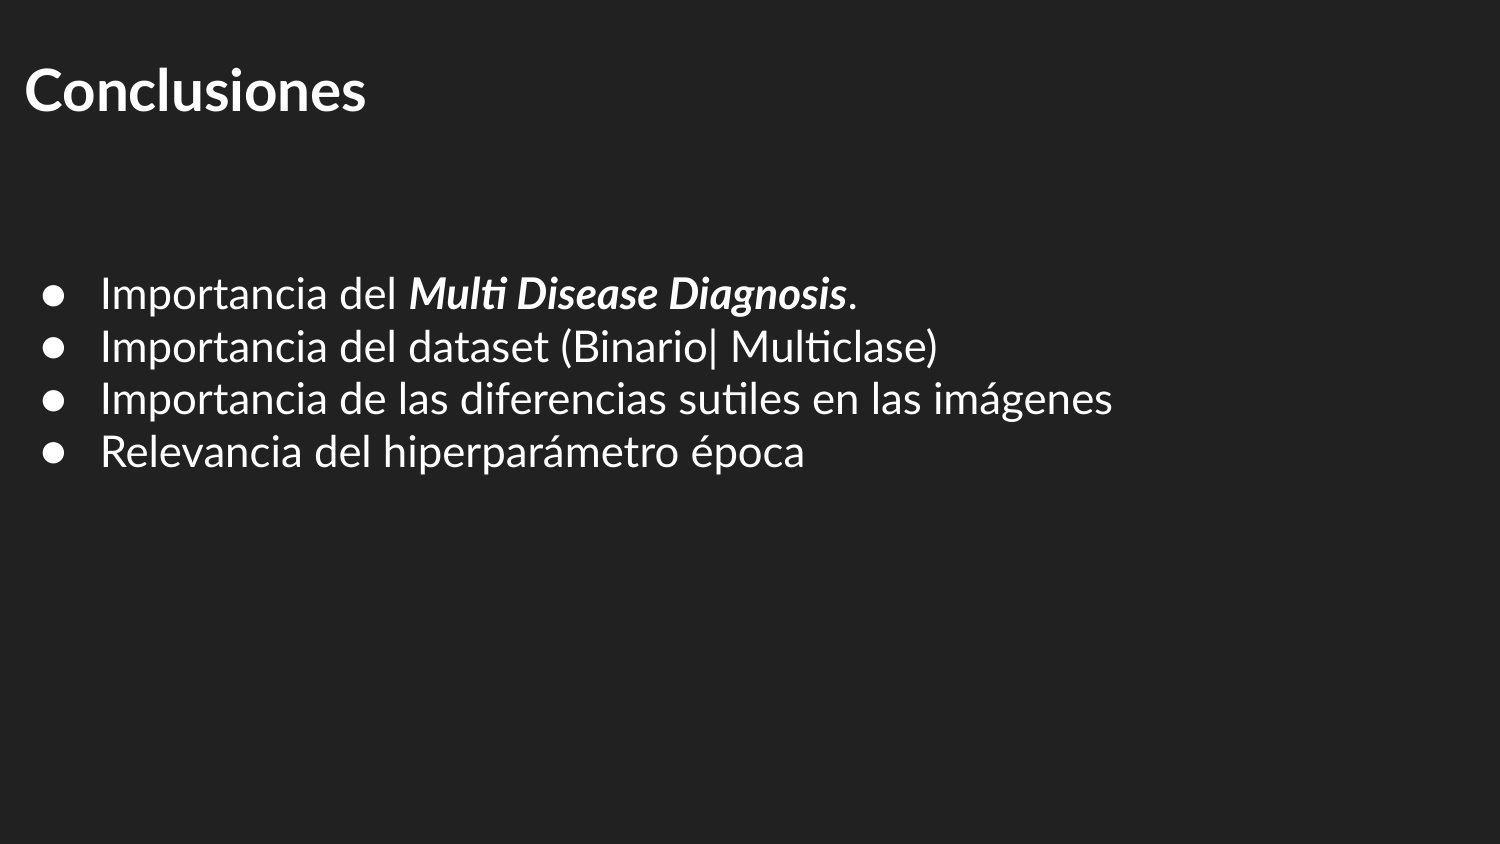

# Conclusiones
Importancia del Multi Disease Diagnosis.
Importancia del dataset (Binario| Multiclase)
Importancia de las diferencias sutiles en las imágenes
Relevancia del hiperparámetro época